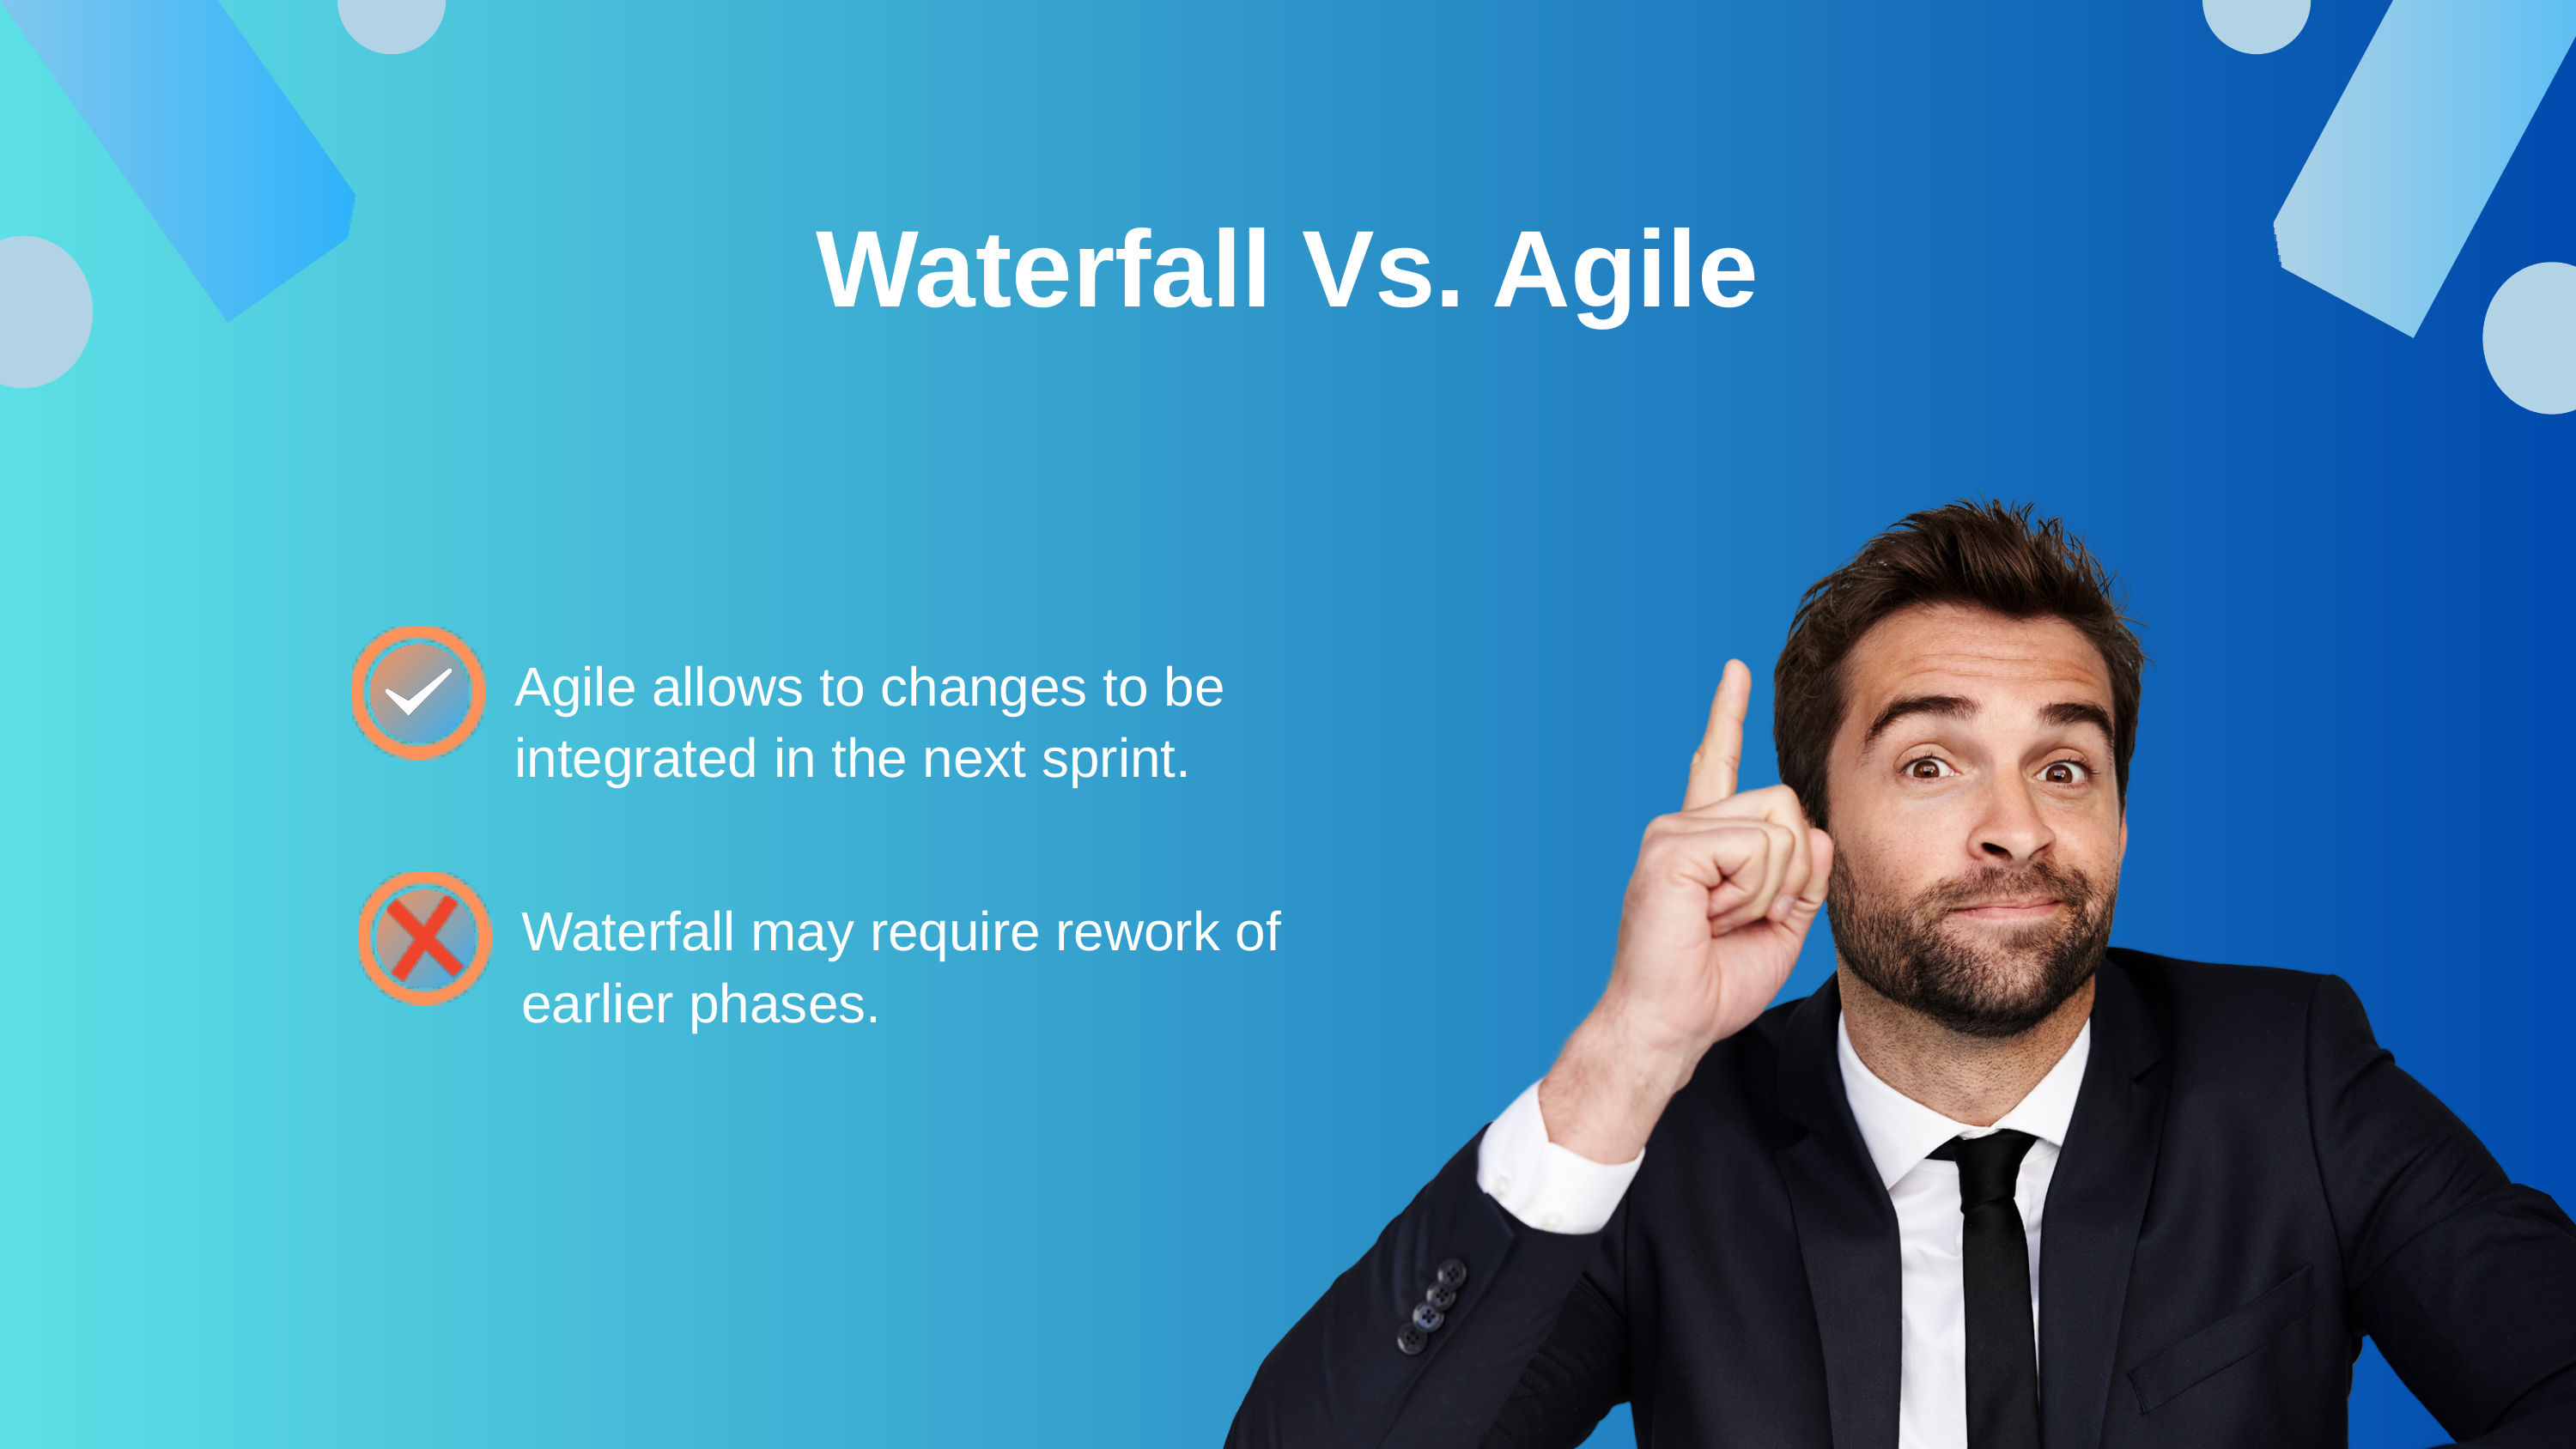

Waterfall Vs. Agile

Agile allows to changes to be integrated in the next sprint.

Waterfall may require rework of earlier phases.